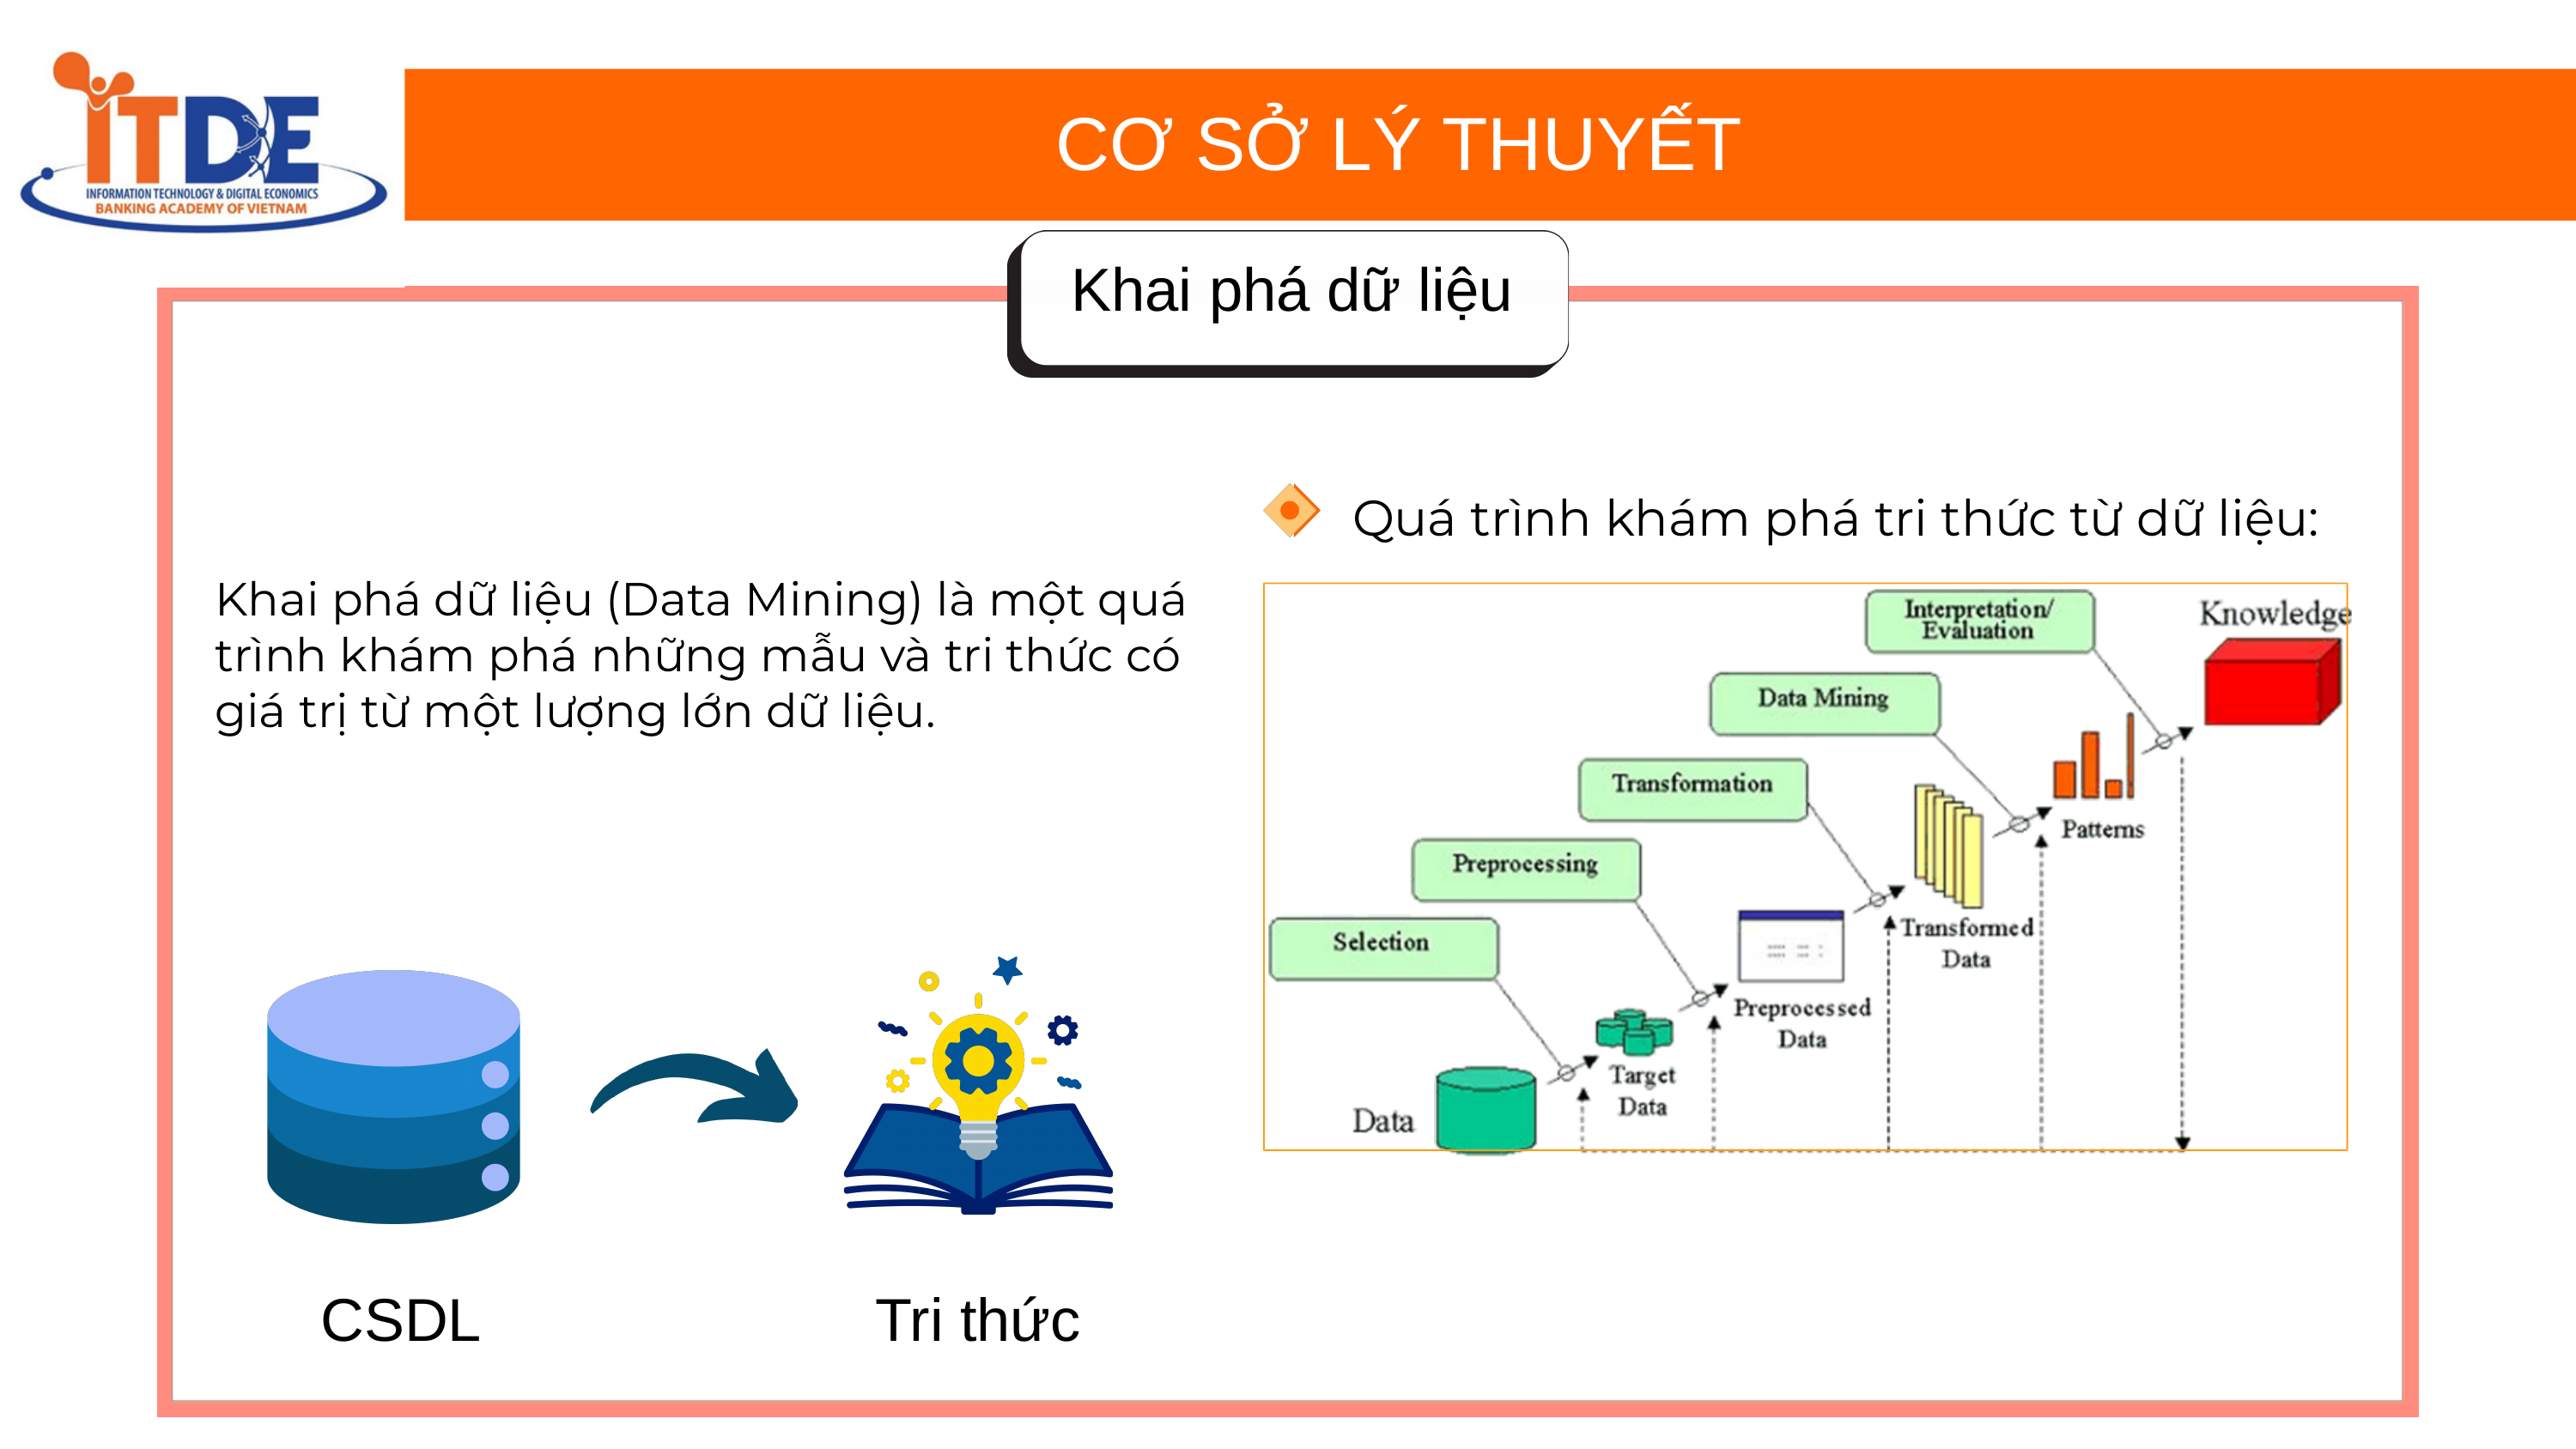

CƠ SỞ LÝ THUYẾT

Khai phá dữ liệu

Quá trình khám phá tri thức từ dữ liệu:

Khai phá dữ liệu (Data Mining) là một quá trình khám phá những mẫu và tri thức có giá trị từ một lượng lớn dữ liệu.

CSDL
Tri thức